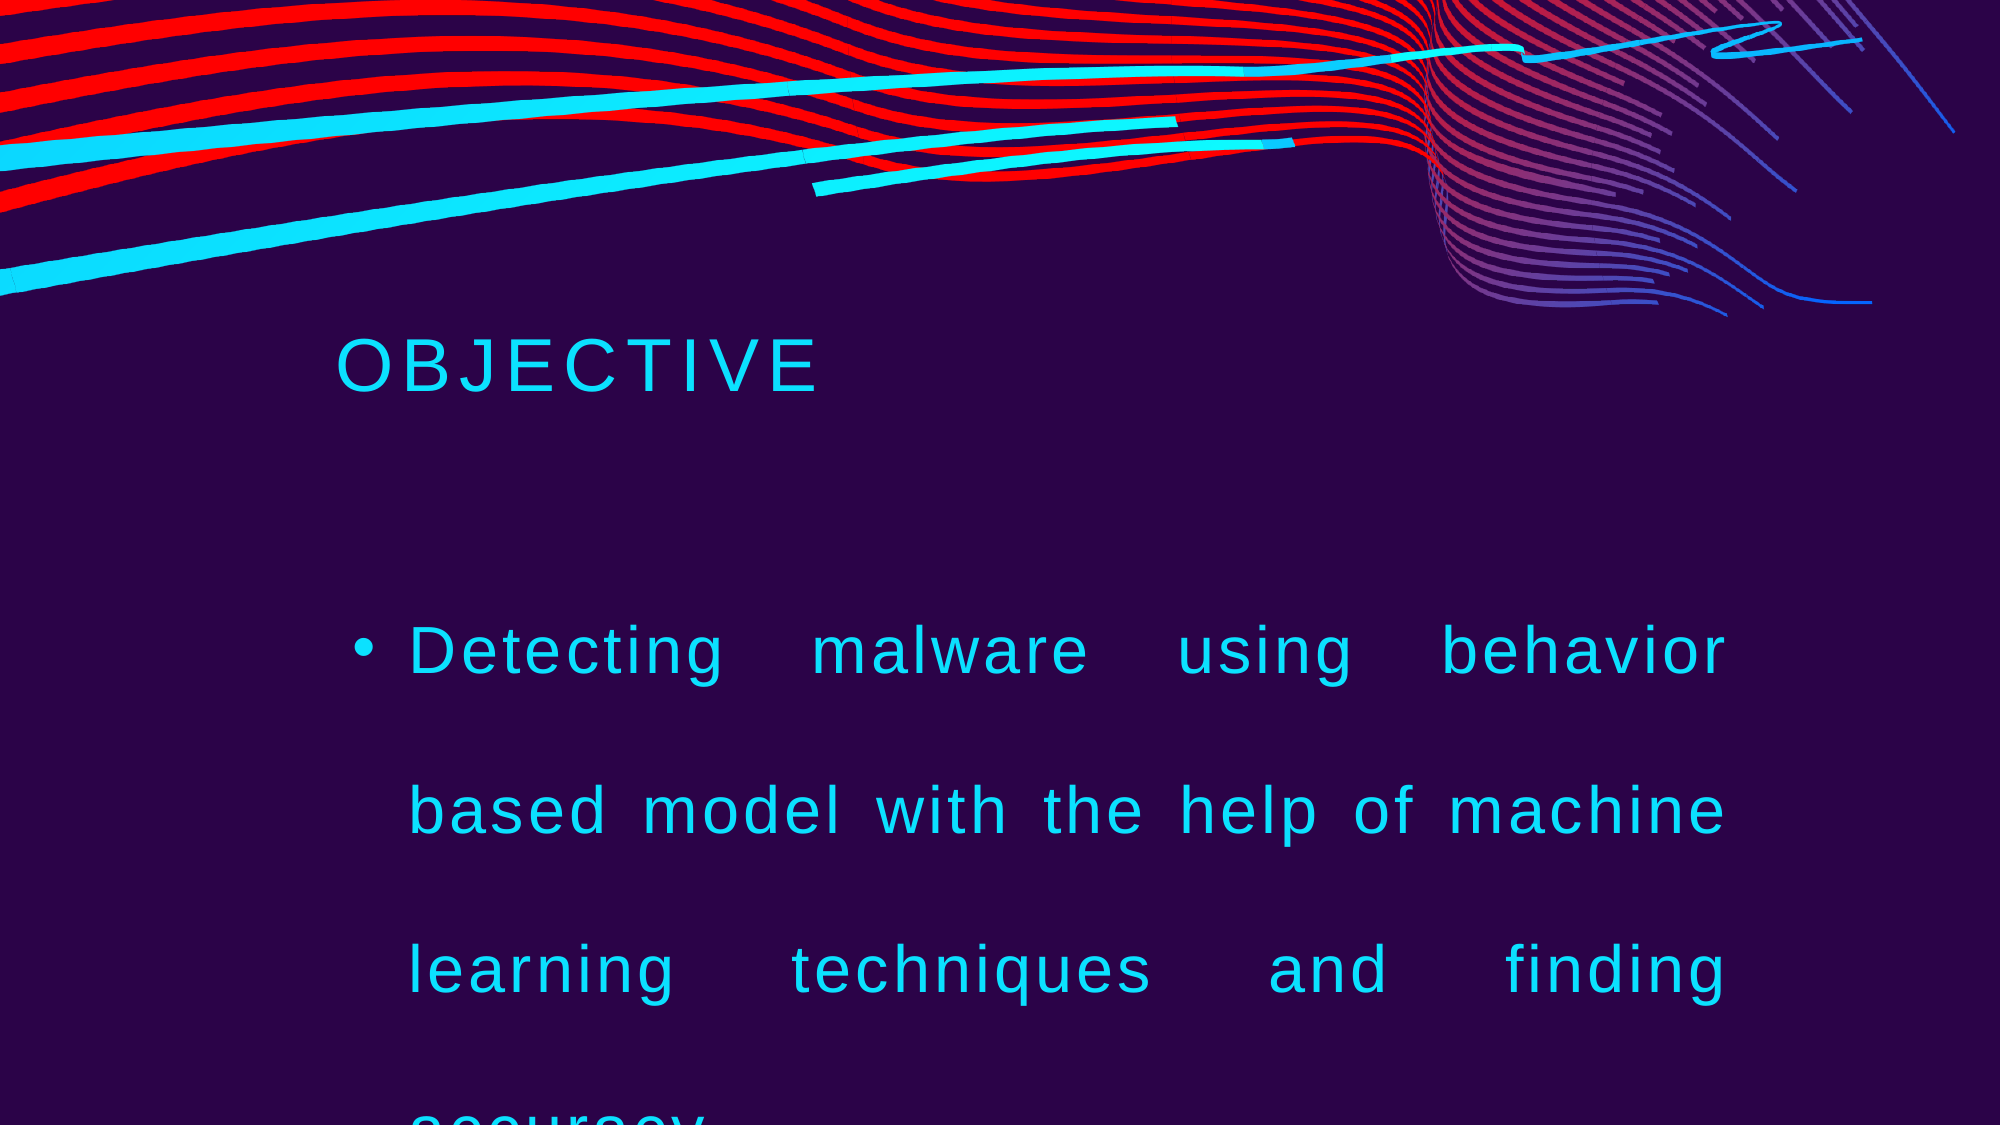

# OBJECTIVE
Detecting malware using behavior based model with the help of machine learning techniques and finding accuracy